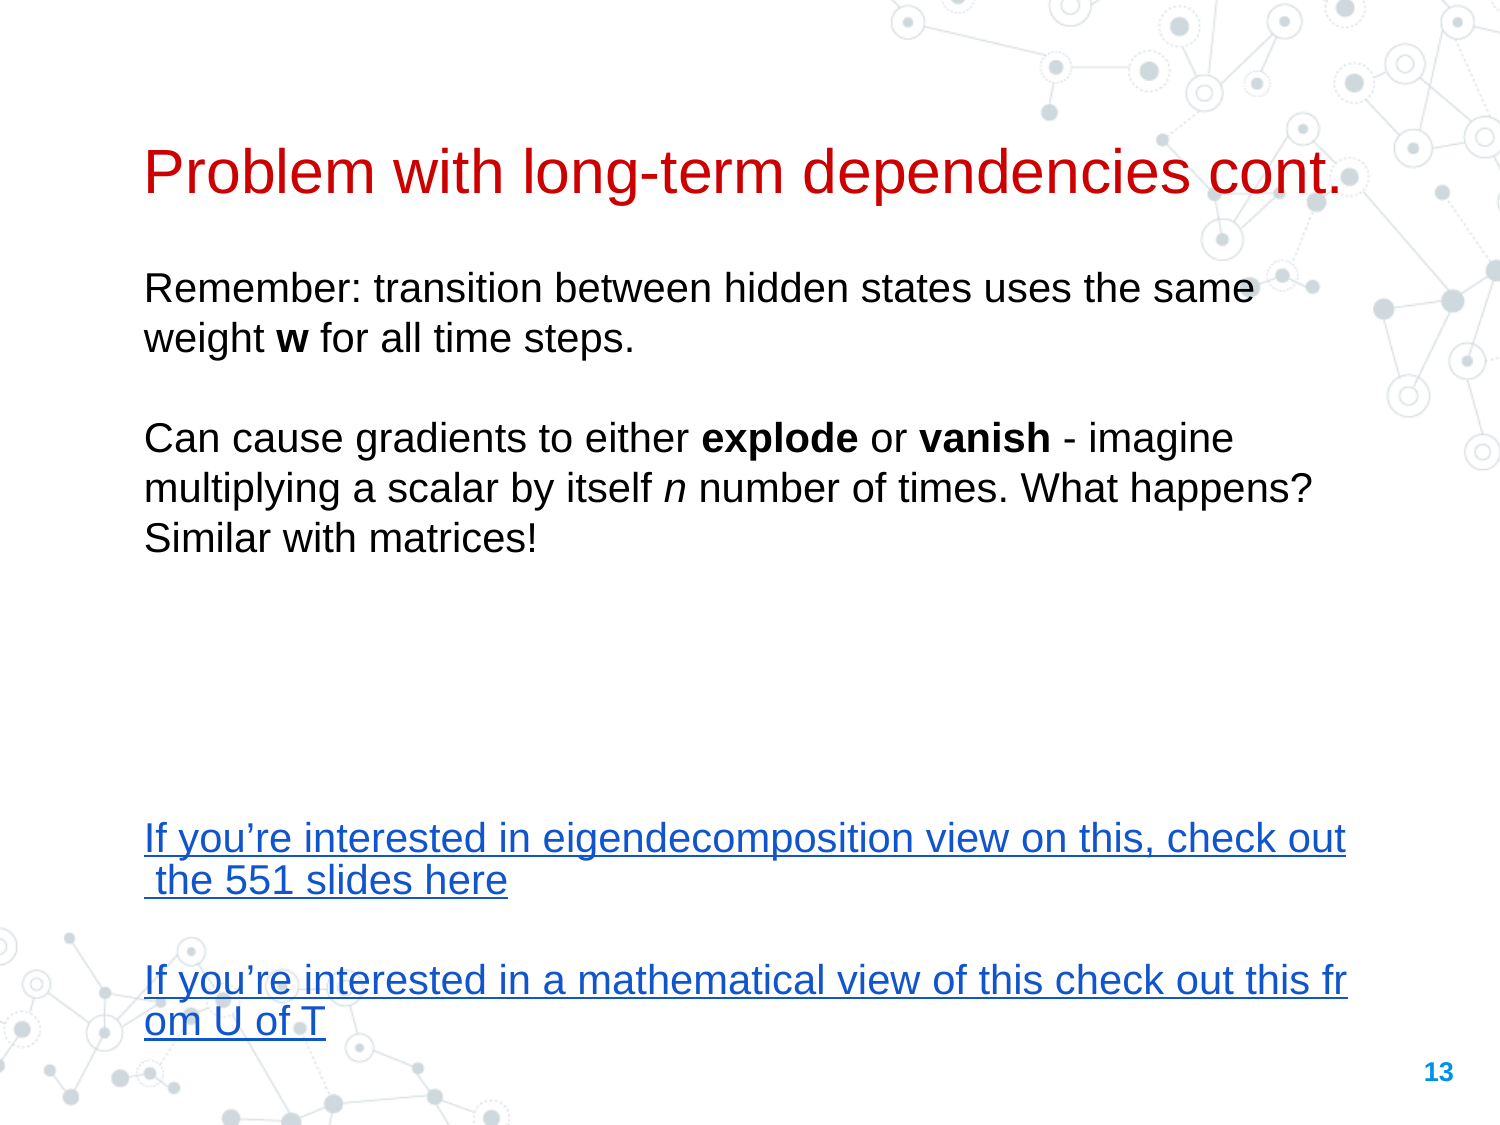

# Problem with long-term dependencies cont.
Remember: transition between hidden states uses the same weight w for all time steps.

Can cause gradients to either explode or vanish - imagine multiplying a scalar by itself n number of times. What happens? Similar with matrices!

If you’re interested in eigendecomposition view on this, check out the 551 slides here

If you’re interested in a mathematical view of this check out this from U of T

13